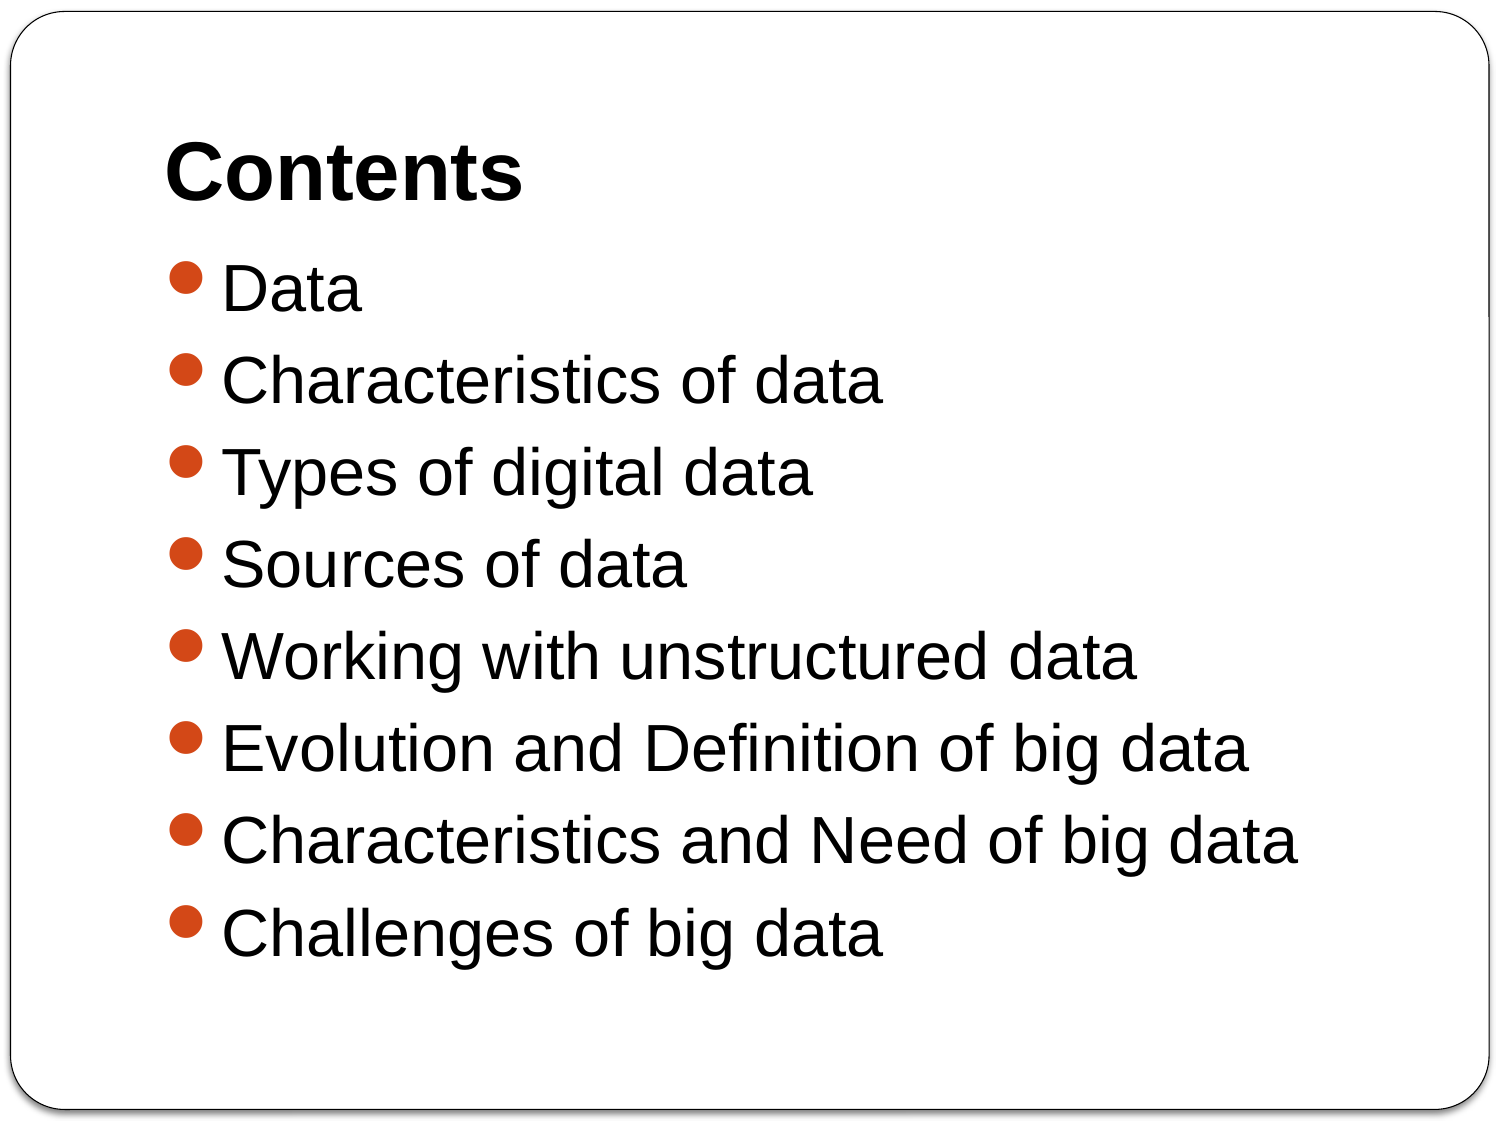

# Contents
Data
Characteristics of data
Types of digital data
Sources of data
Working with unstructured data
Evolution and Definition of big data
Characteristics and Need of big data
Challenges of big data